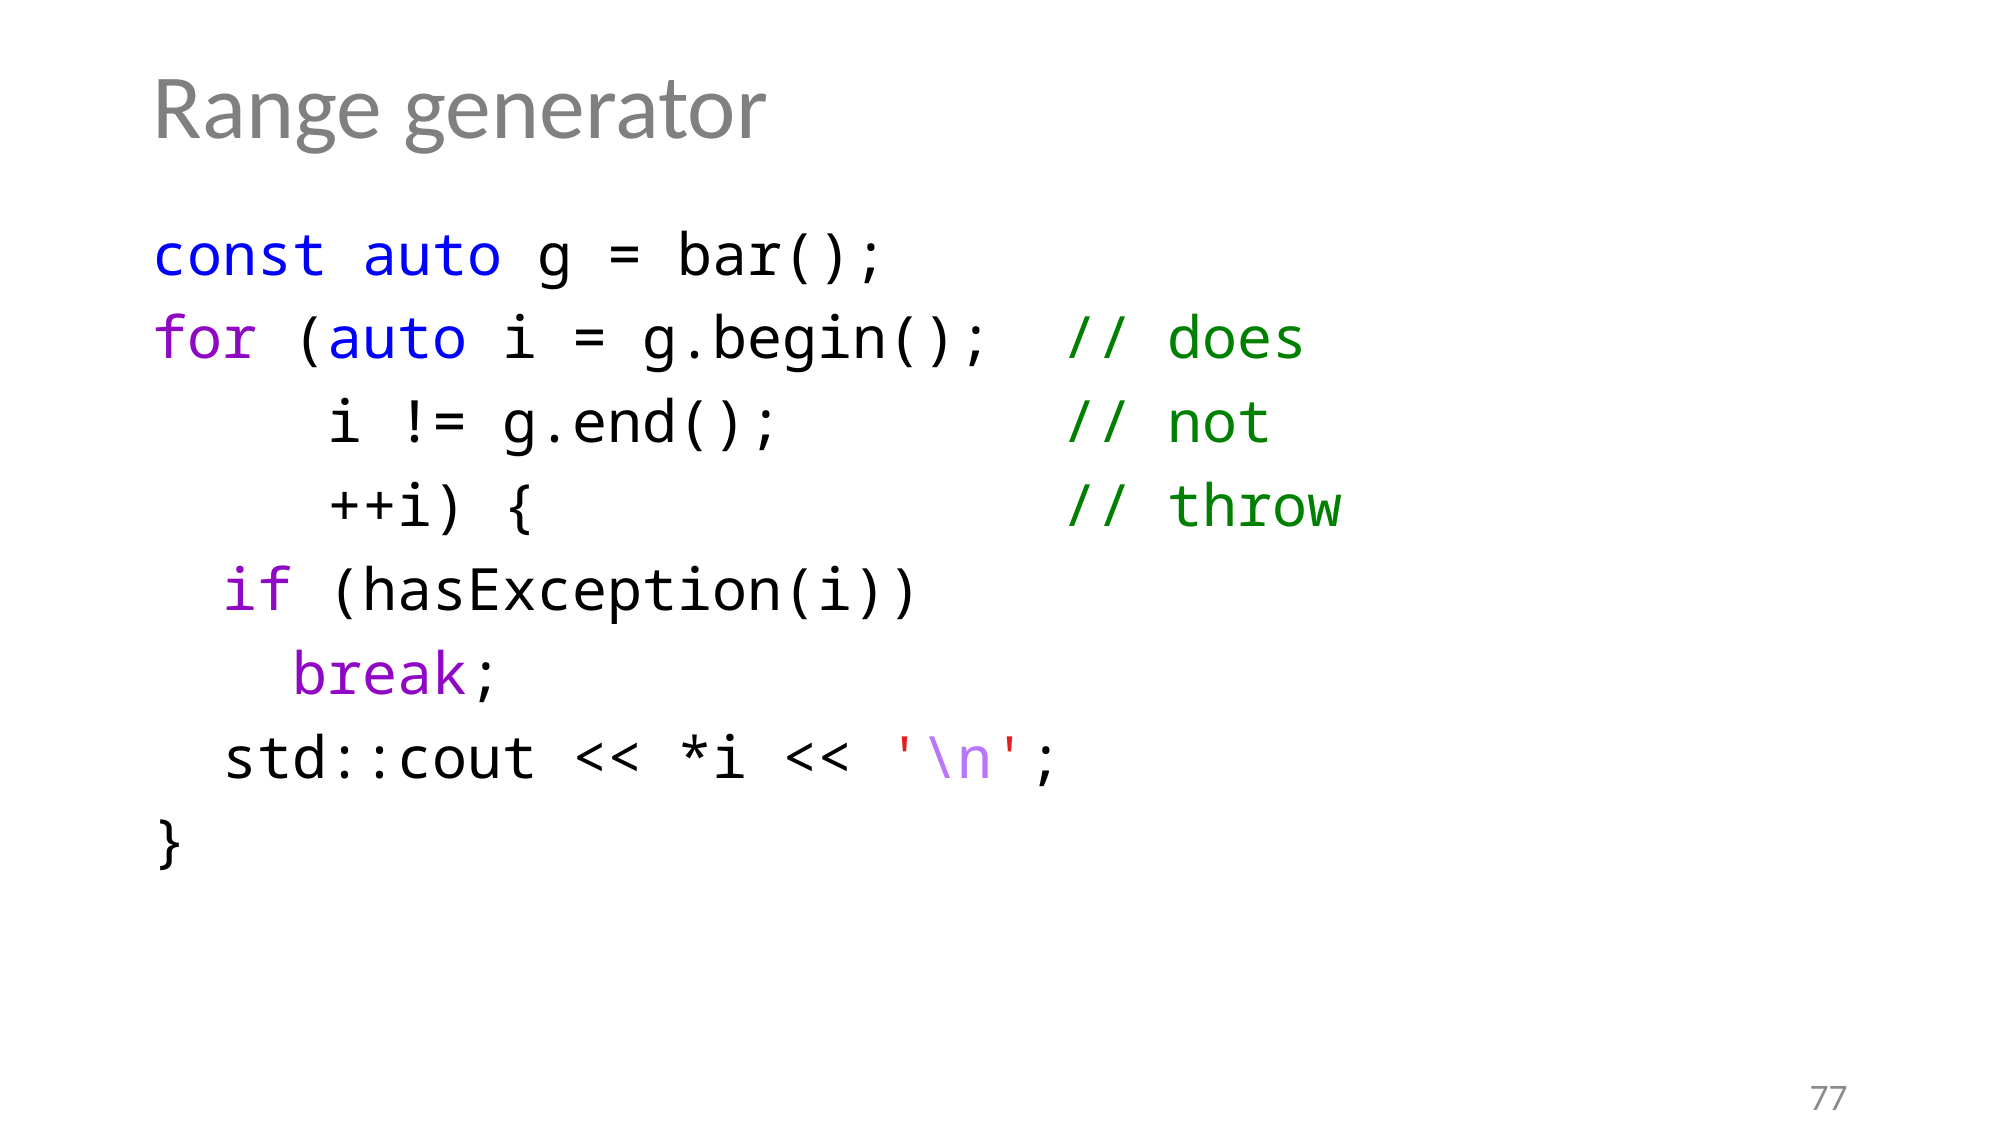

# Range generator
const auto g = bar();
for (auto i = g.begin();  // does
     i != g.end();        // not
     ++i) {               // throw
  if (hasException(i))
    break;
  std::cout << *i << '\n';
}
77